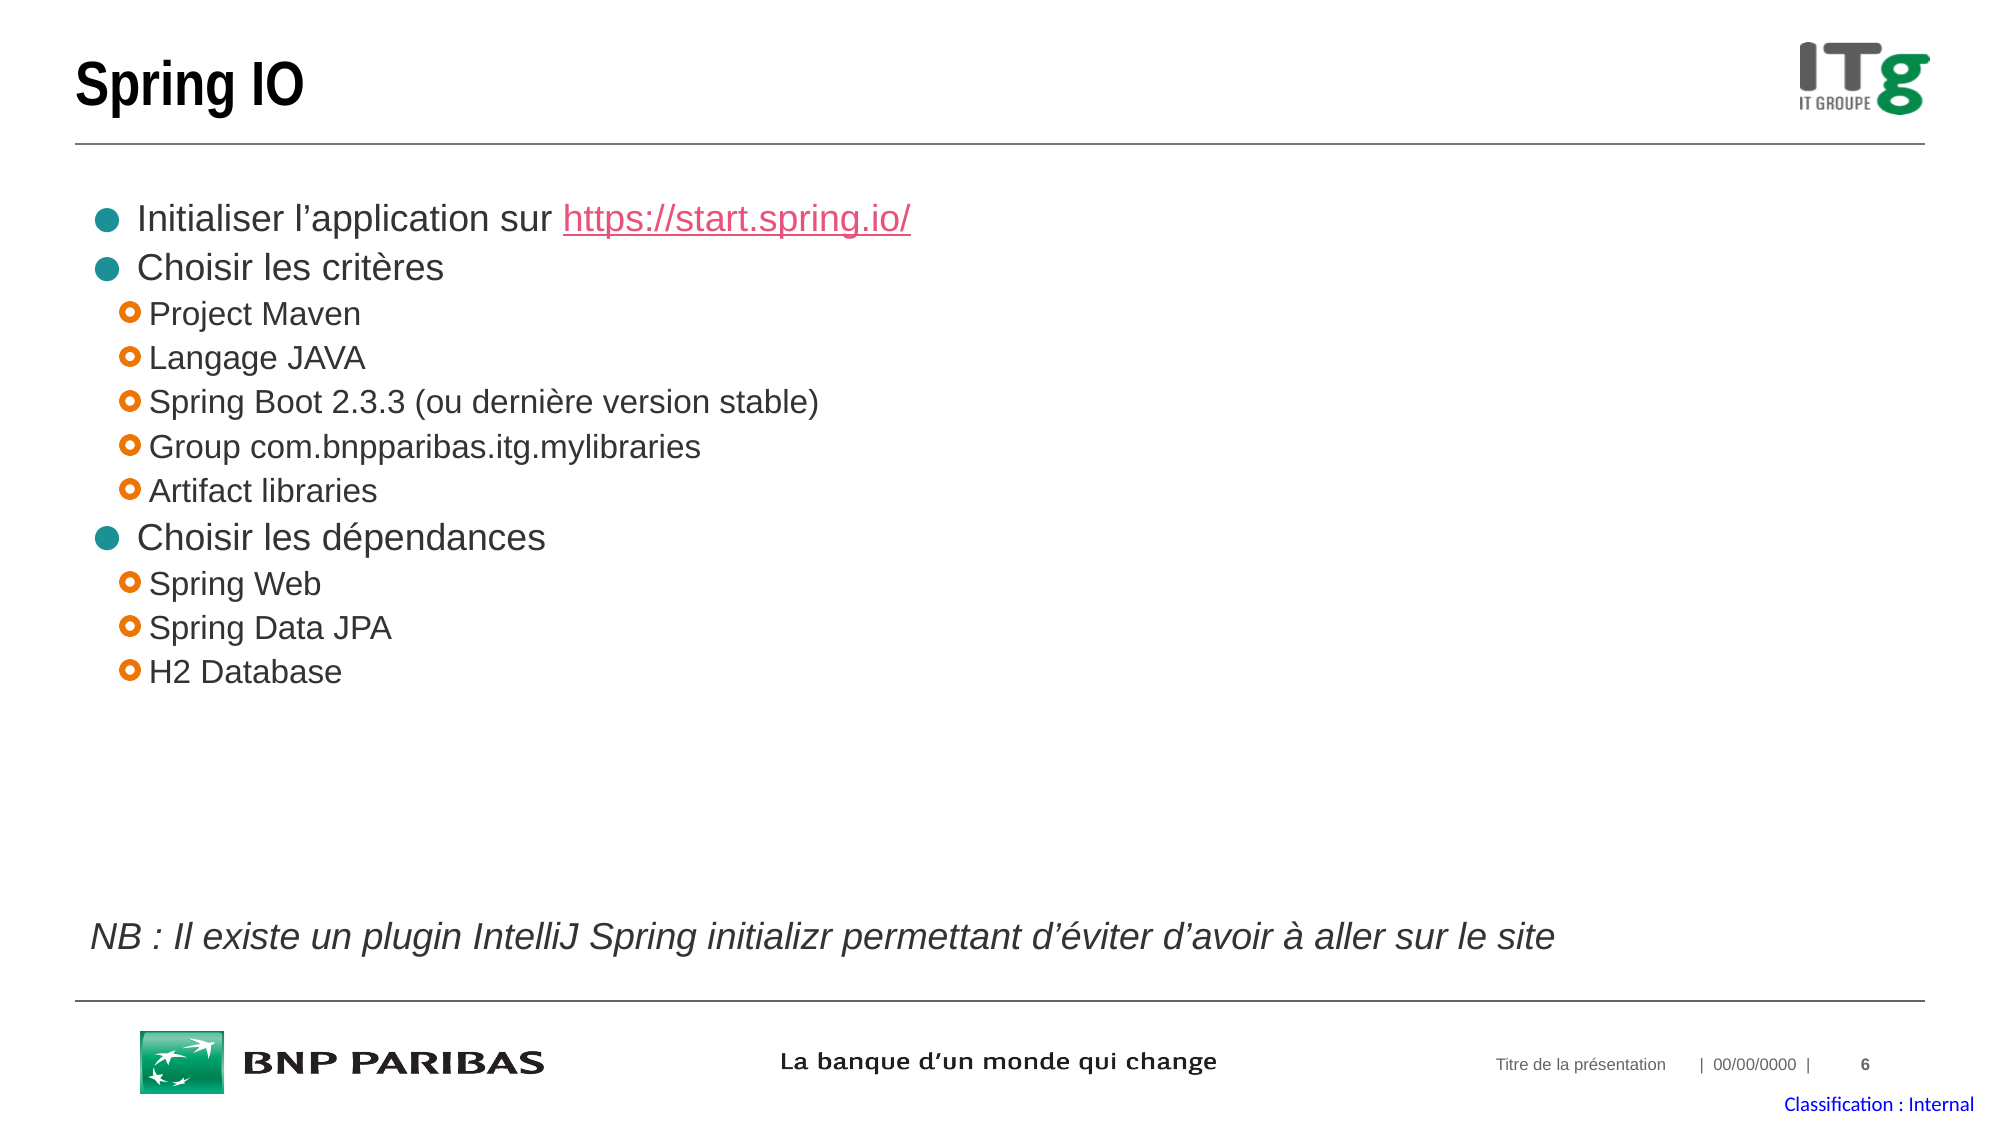

# Spring IO
Initialiser l’application sur https://start.spring.io/
Choisir les critères
Project Maven
Langage JAVA
Spring Boot 2.3.3 (ou dernière version stable)
Group com.bnpparibas.itg.mylibraries
Artifact libraries
Choisir les dépendances
Spring Web
Spring Data JPA
H2 Database

NB : Il existe un plugin IntelliJ Spring initializr permettant d’éviter d’avoir à aller sur le site

Titre de la présentation
|  00/00/0000  |
6